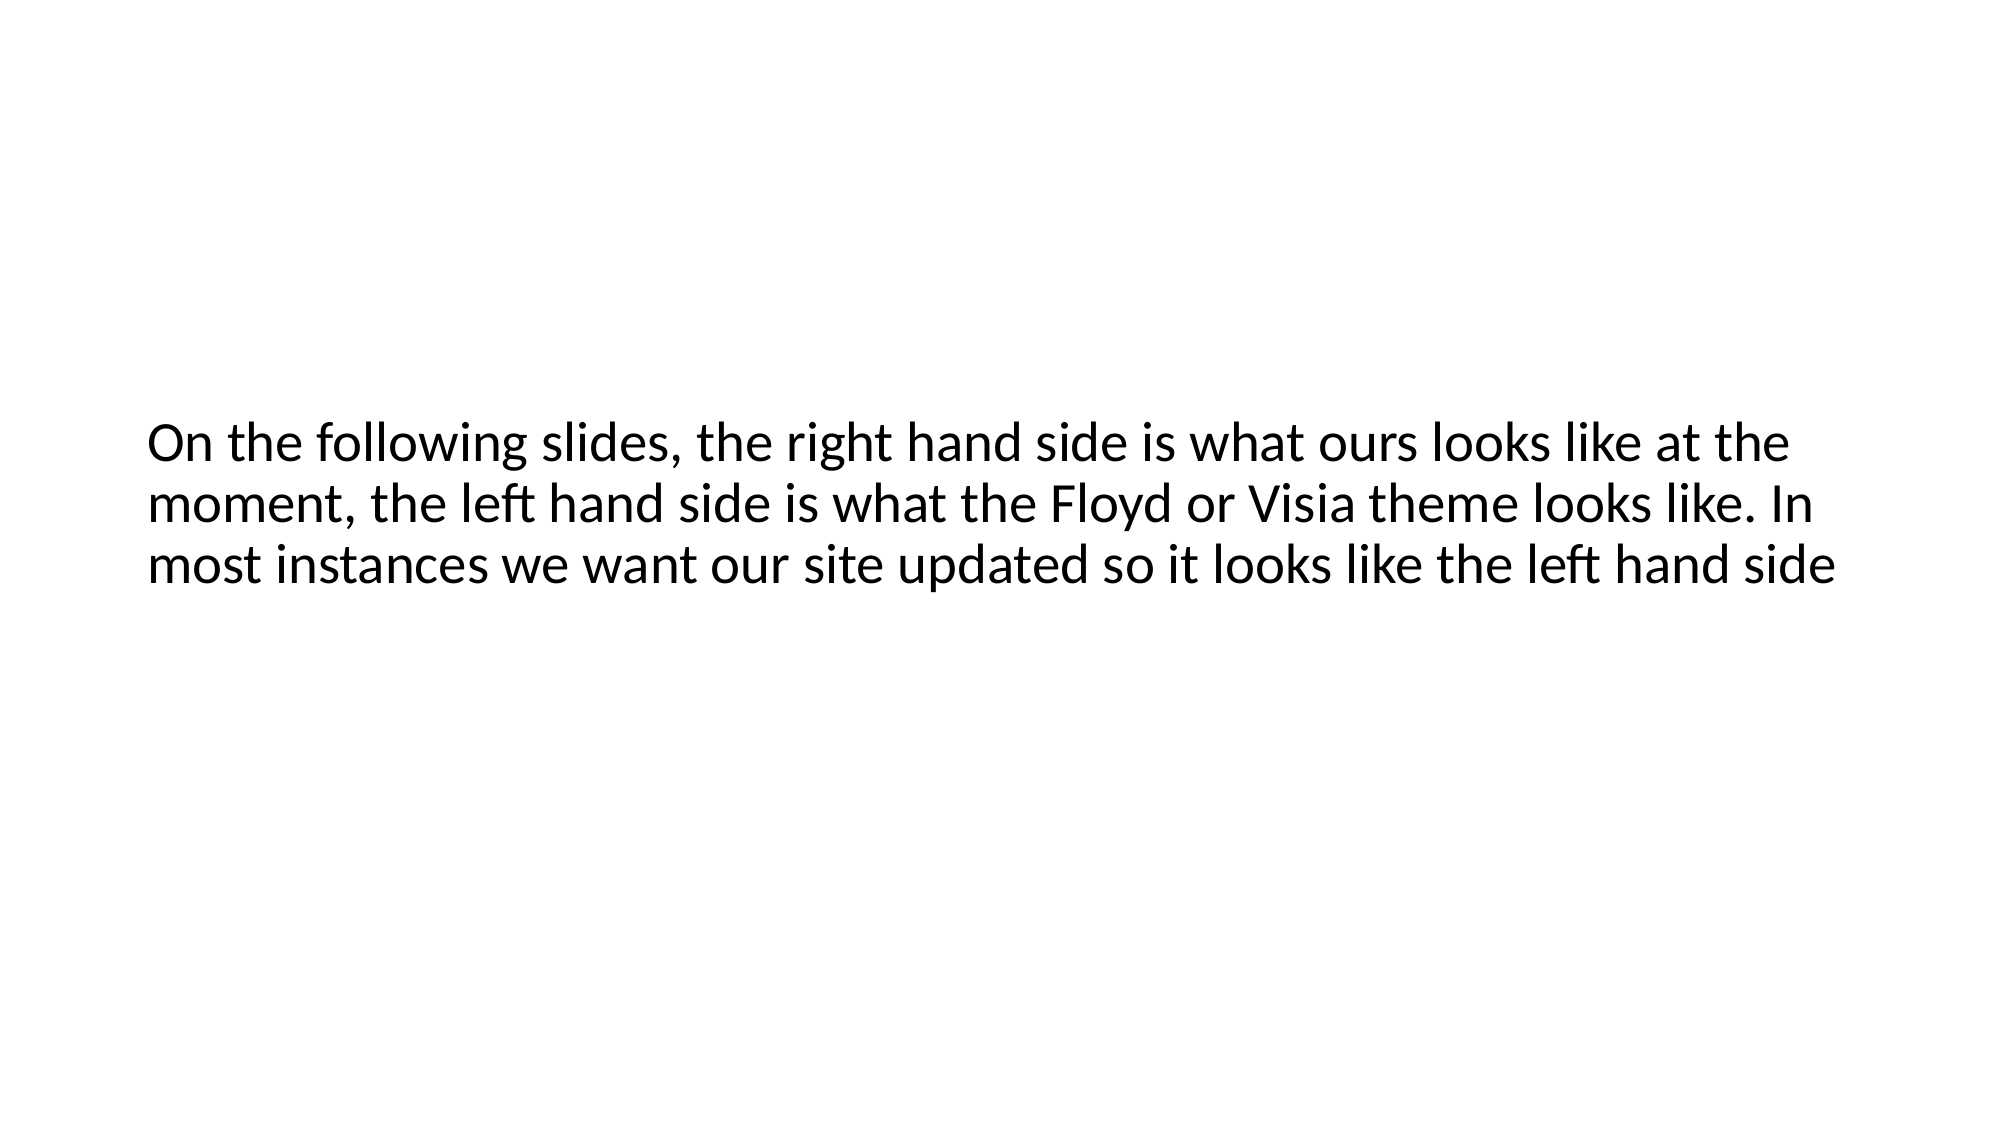

# On the following slides, the right hand side is what ours looks like at the moment, the left hand side is what the Floyd or Visia theme looks like. In most instances we want our site updated so it looks like the left hand side